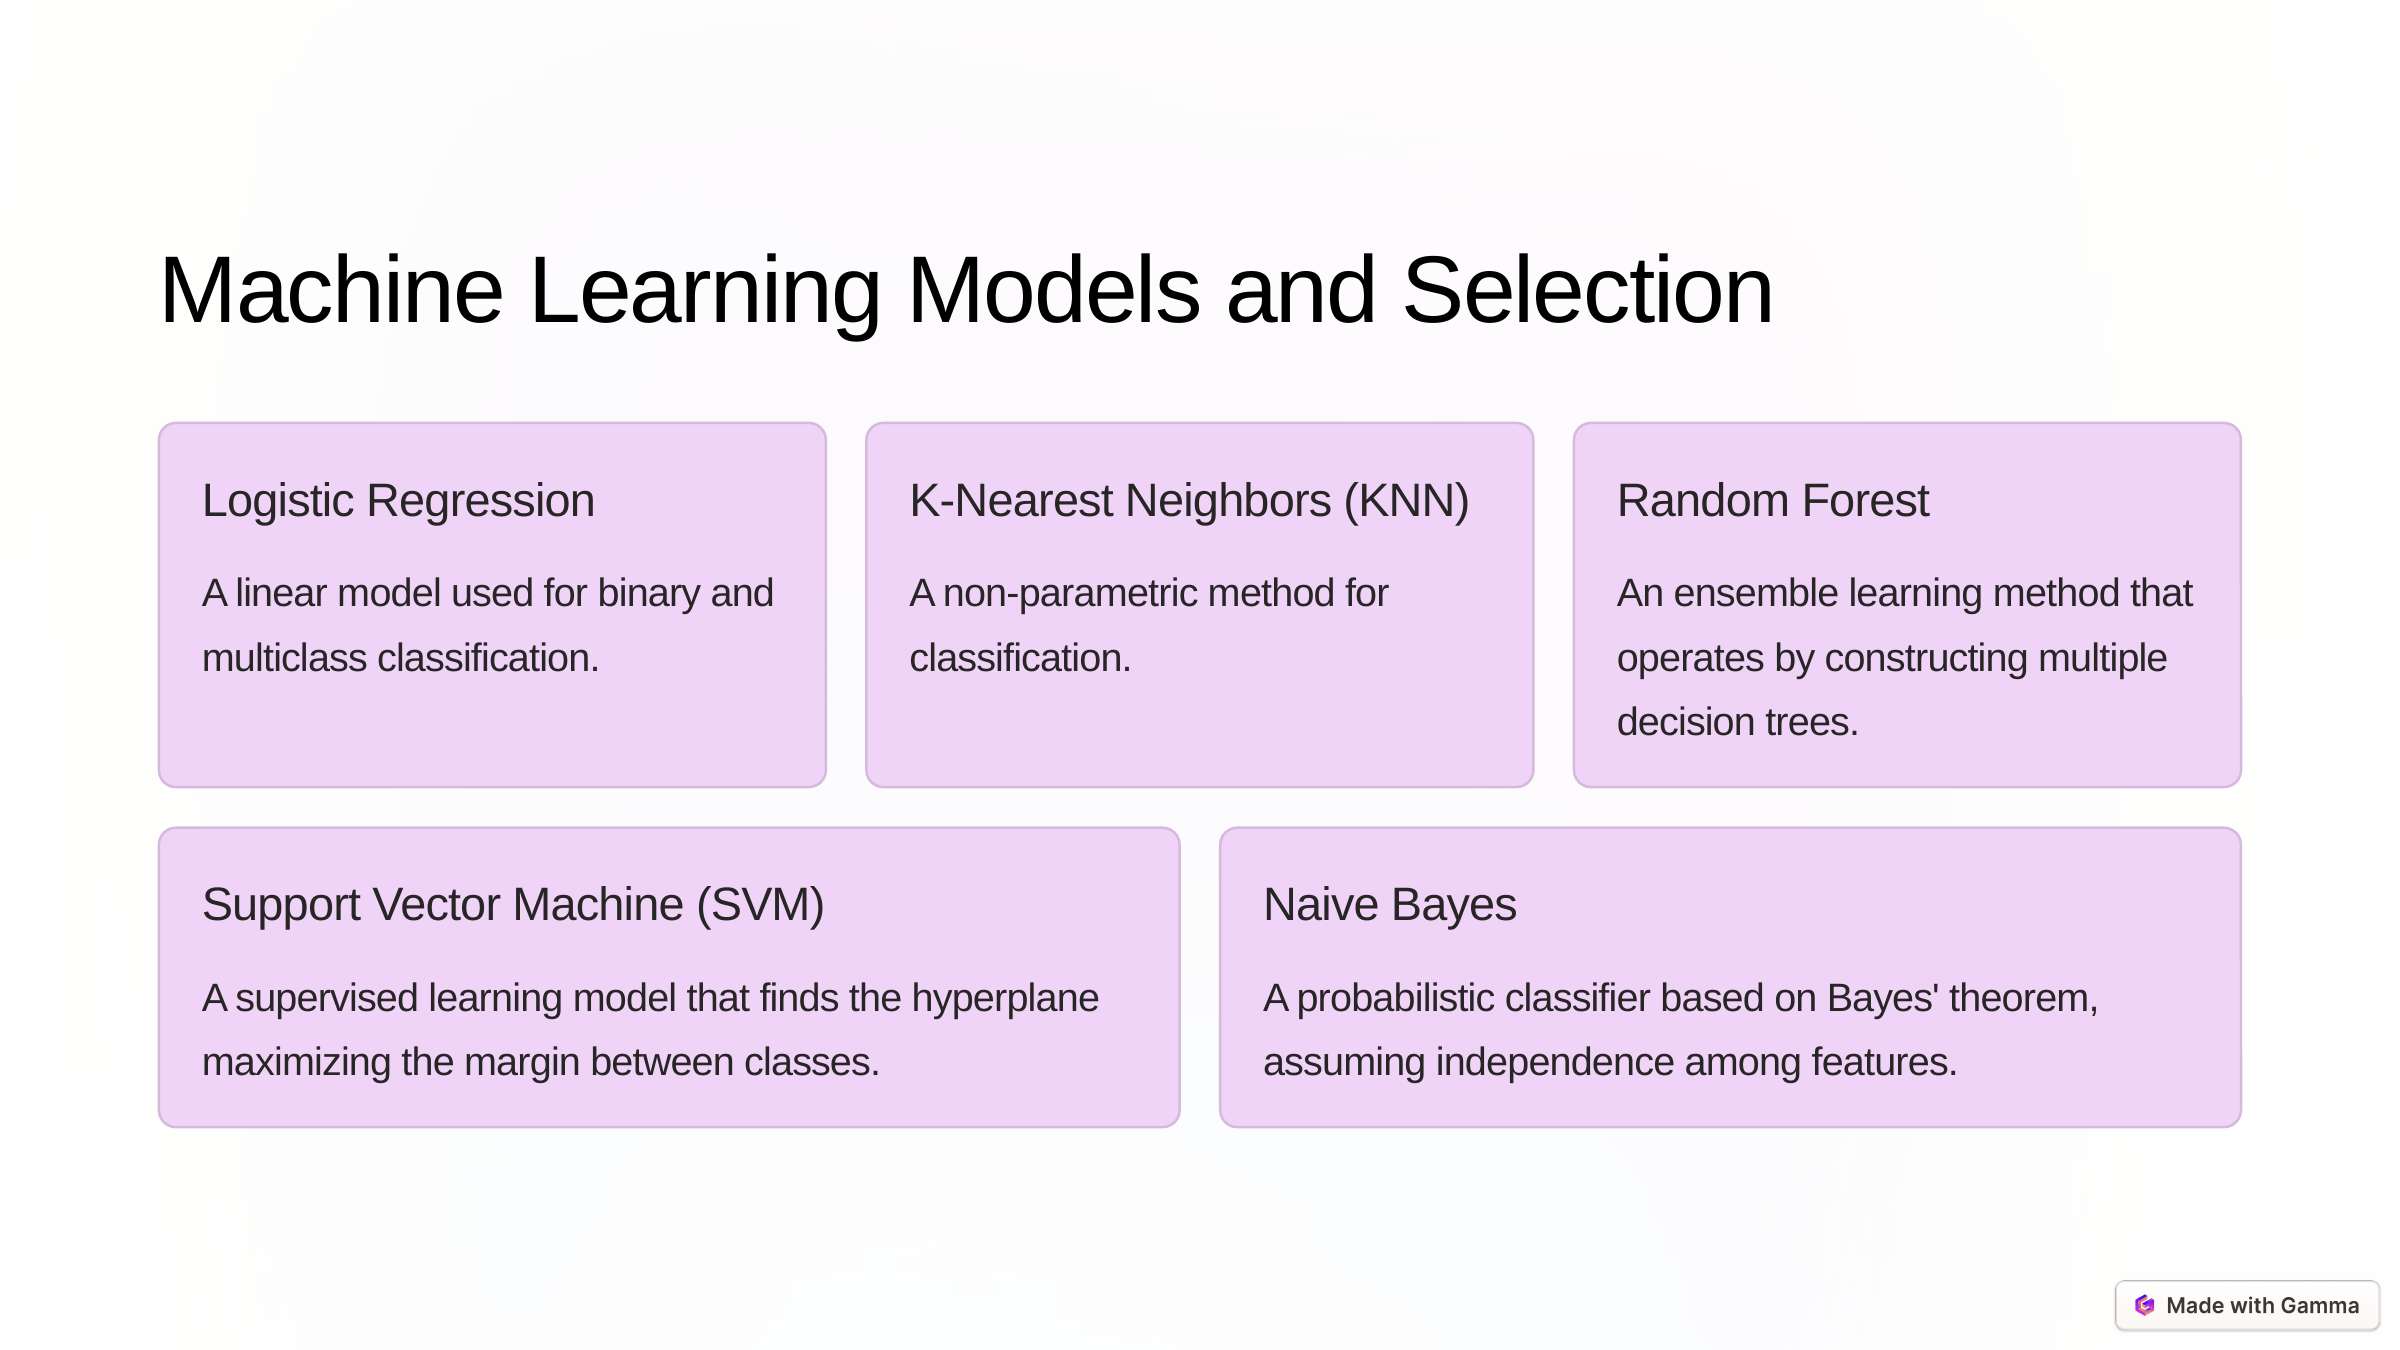

Machine Learning Models and Selection

Logistic Regression
K-Nearest Neighbors (KNN)
Random Forest
A linear model used for binary and multiclass classification.
A non-parametric method for classification.
An ensemble learning method that operates by constructing multiple decision trees.

Support Vector Machine (SVM)
Naive Bayes
A supervised learning model that finds the hyperplane maximizing the margin between classes.
A probabilistic classifier based on Bayes' theorem, assuming independence among features.